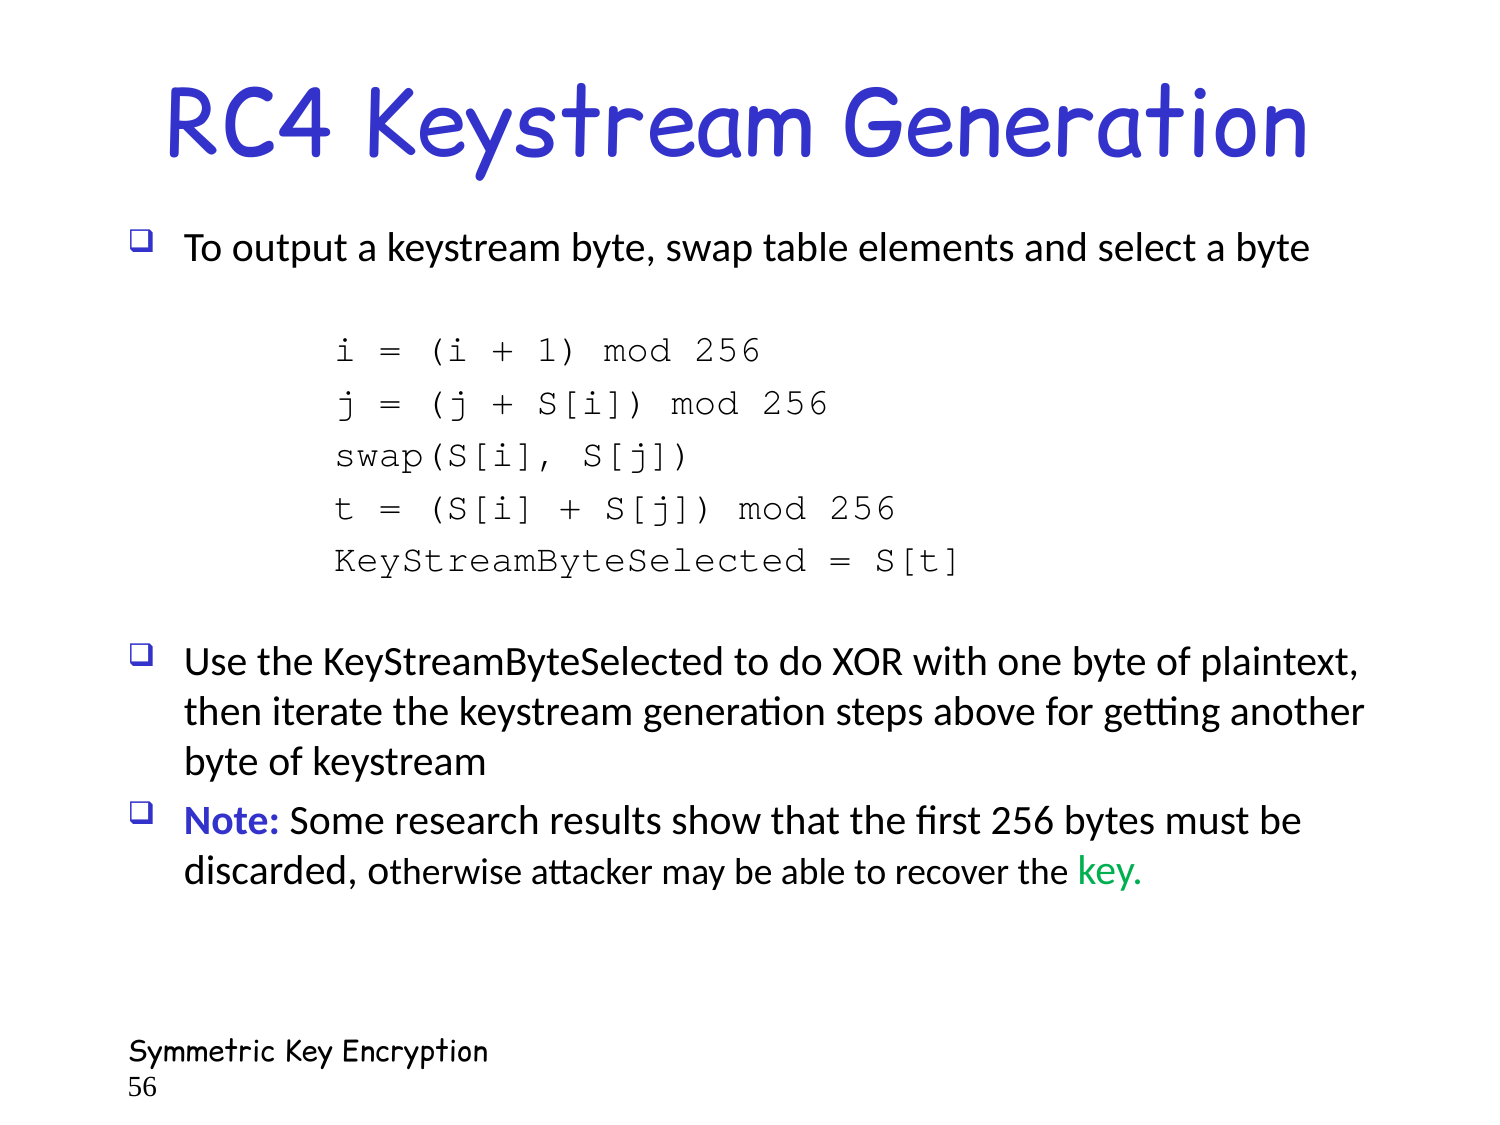

# RC4 Keystream Generation
To output a keystream byte, swap table elements and select a byte

		i = (i + 1) mod 256
		j = (j + S[i]) mod 256
		swap(S[i], S[j])
		t = (S[i] + S[j]) mod 256
		KeyStreamByteSelected = S[t]

Use the KeyStreamByteSelected to do XOR with one byte of plaintext, then iterate the keystream generation steps above for getting another byte of keystream
Note: Some research results show that the first 256 bytes must be discarded, otherwise attacker may be able to recover the key.
Symmetric Key Encryption                                                                                                     56